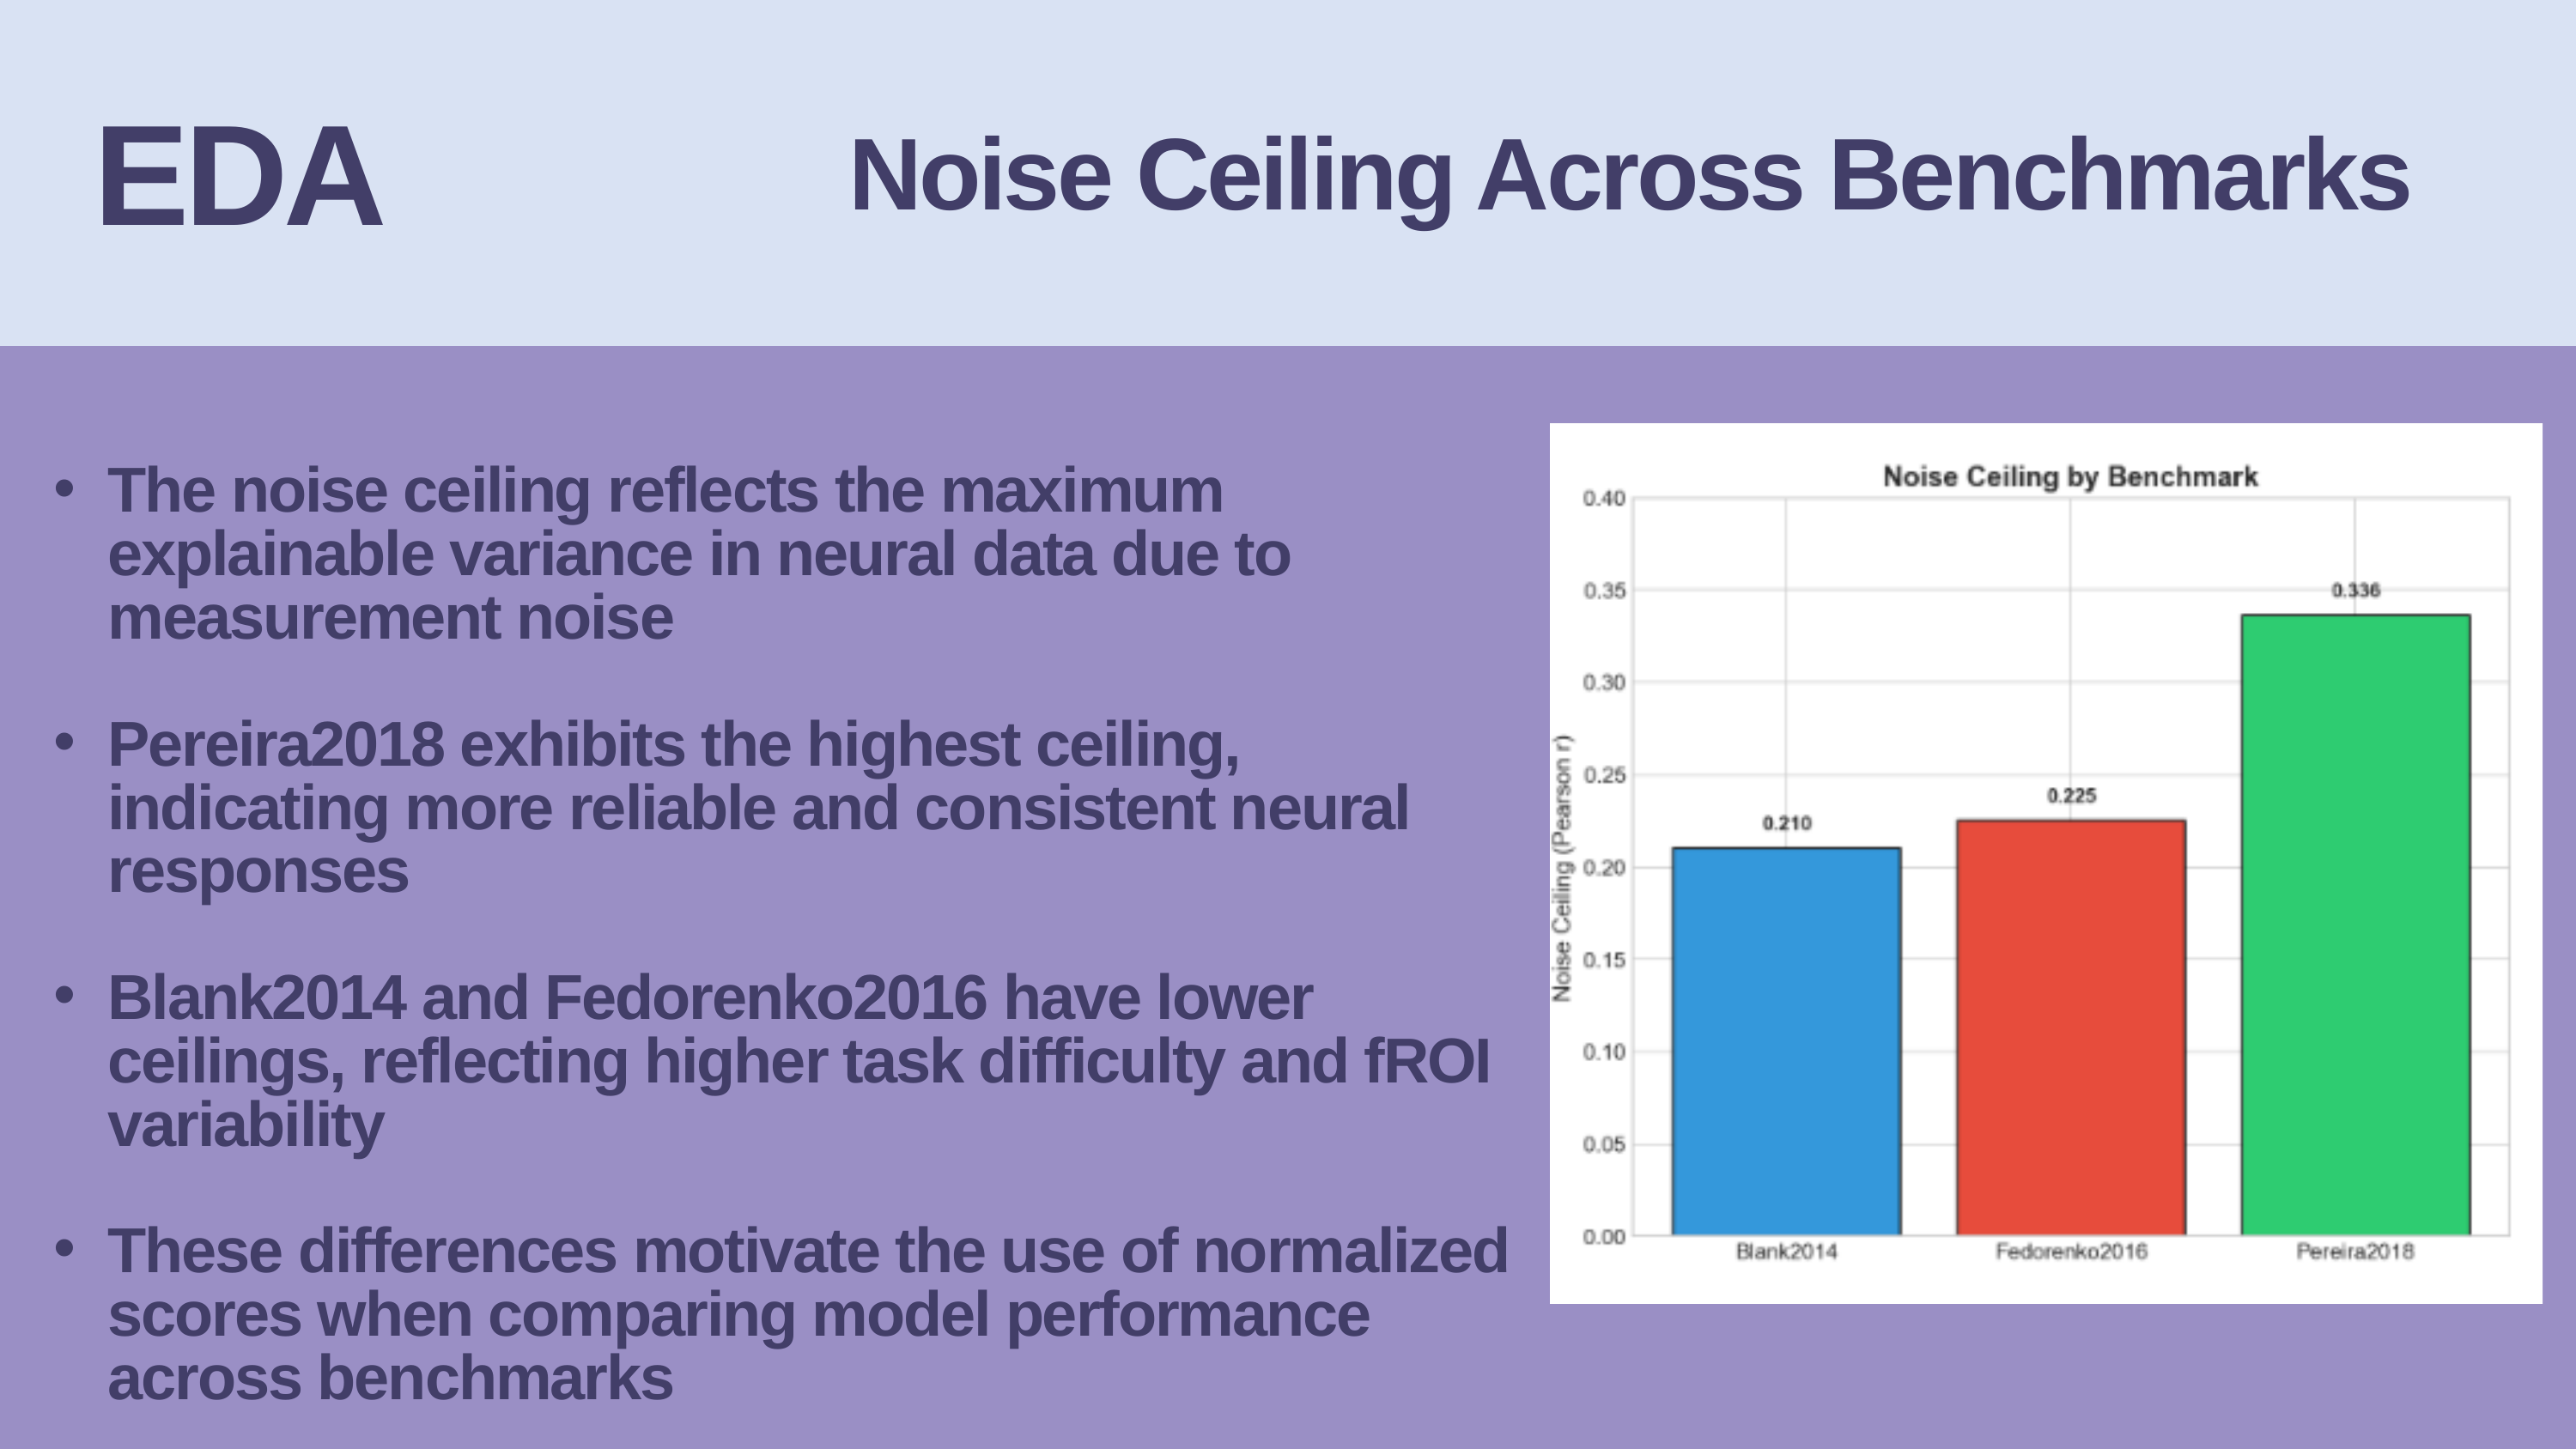

EDA
Noise Ceiling Across Benchmarks

The noise ceiling reflects the maximum explainable variance in neural data due to measurement noise

Pereira2018 exhibits the highest ceiling, indicating more reliable and consistent neural responses

Blank2014 and Fedorenko2016 have lower ceilings, reflecting higher task difficulty and fROI variability

These differences motivate the use of normalized scores when comparing model performance across benchmarks